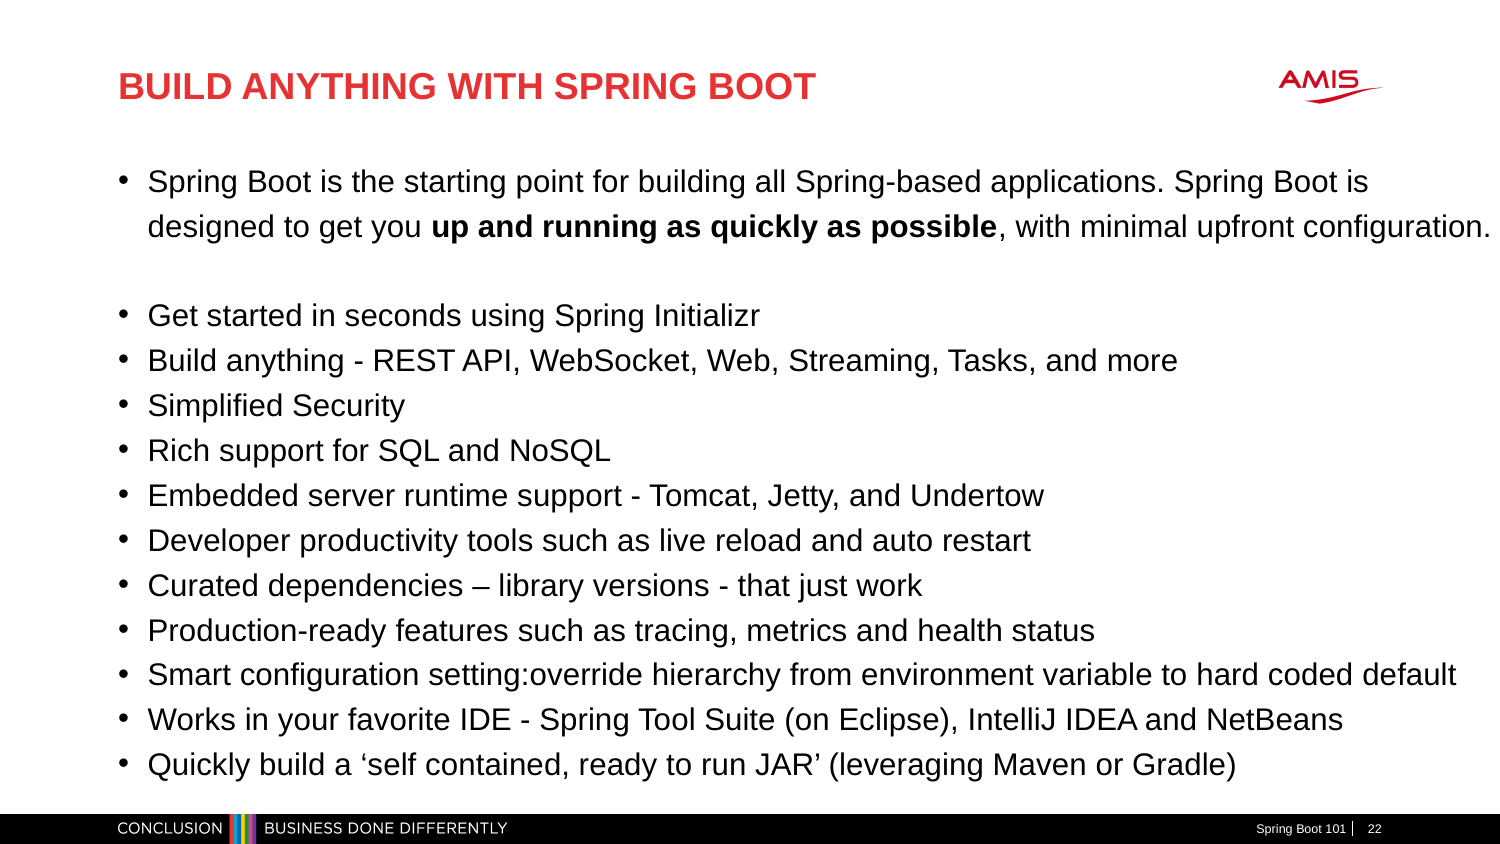

# BUILD ANYTHING WITH SPRING BOOT
Spring Boot is the starting point for building all Spring-based applications. Spring Boot is designed to get you up and running as quickly as possible, with minimal upfront configuration.

Get started in seconds using Spring Initializr
Build anything - REST API, WebSocket, Web, Streaming, Tasks, and more
Simplified Security
Rich support for SQL and NoSQL
Embedded server runtime support - Tomcat, Jetty, and Undertow
Developer productivity tools such as live reload and auto restart
Curated dependencies – library versions - that just work
Production-ready features such as tracing, metrics and health status
Smart configuration setting:override hierarchy from environment variable to hard coded default
Works in your favorite IDE - Spring Tool Suite (on Eclipse), IntelliJ IDEA and NetBeans
Quickly build a ‘self contained, ready to run JAR’ (leveraging Maven or Gradle)
Spring Boot 101
22